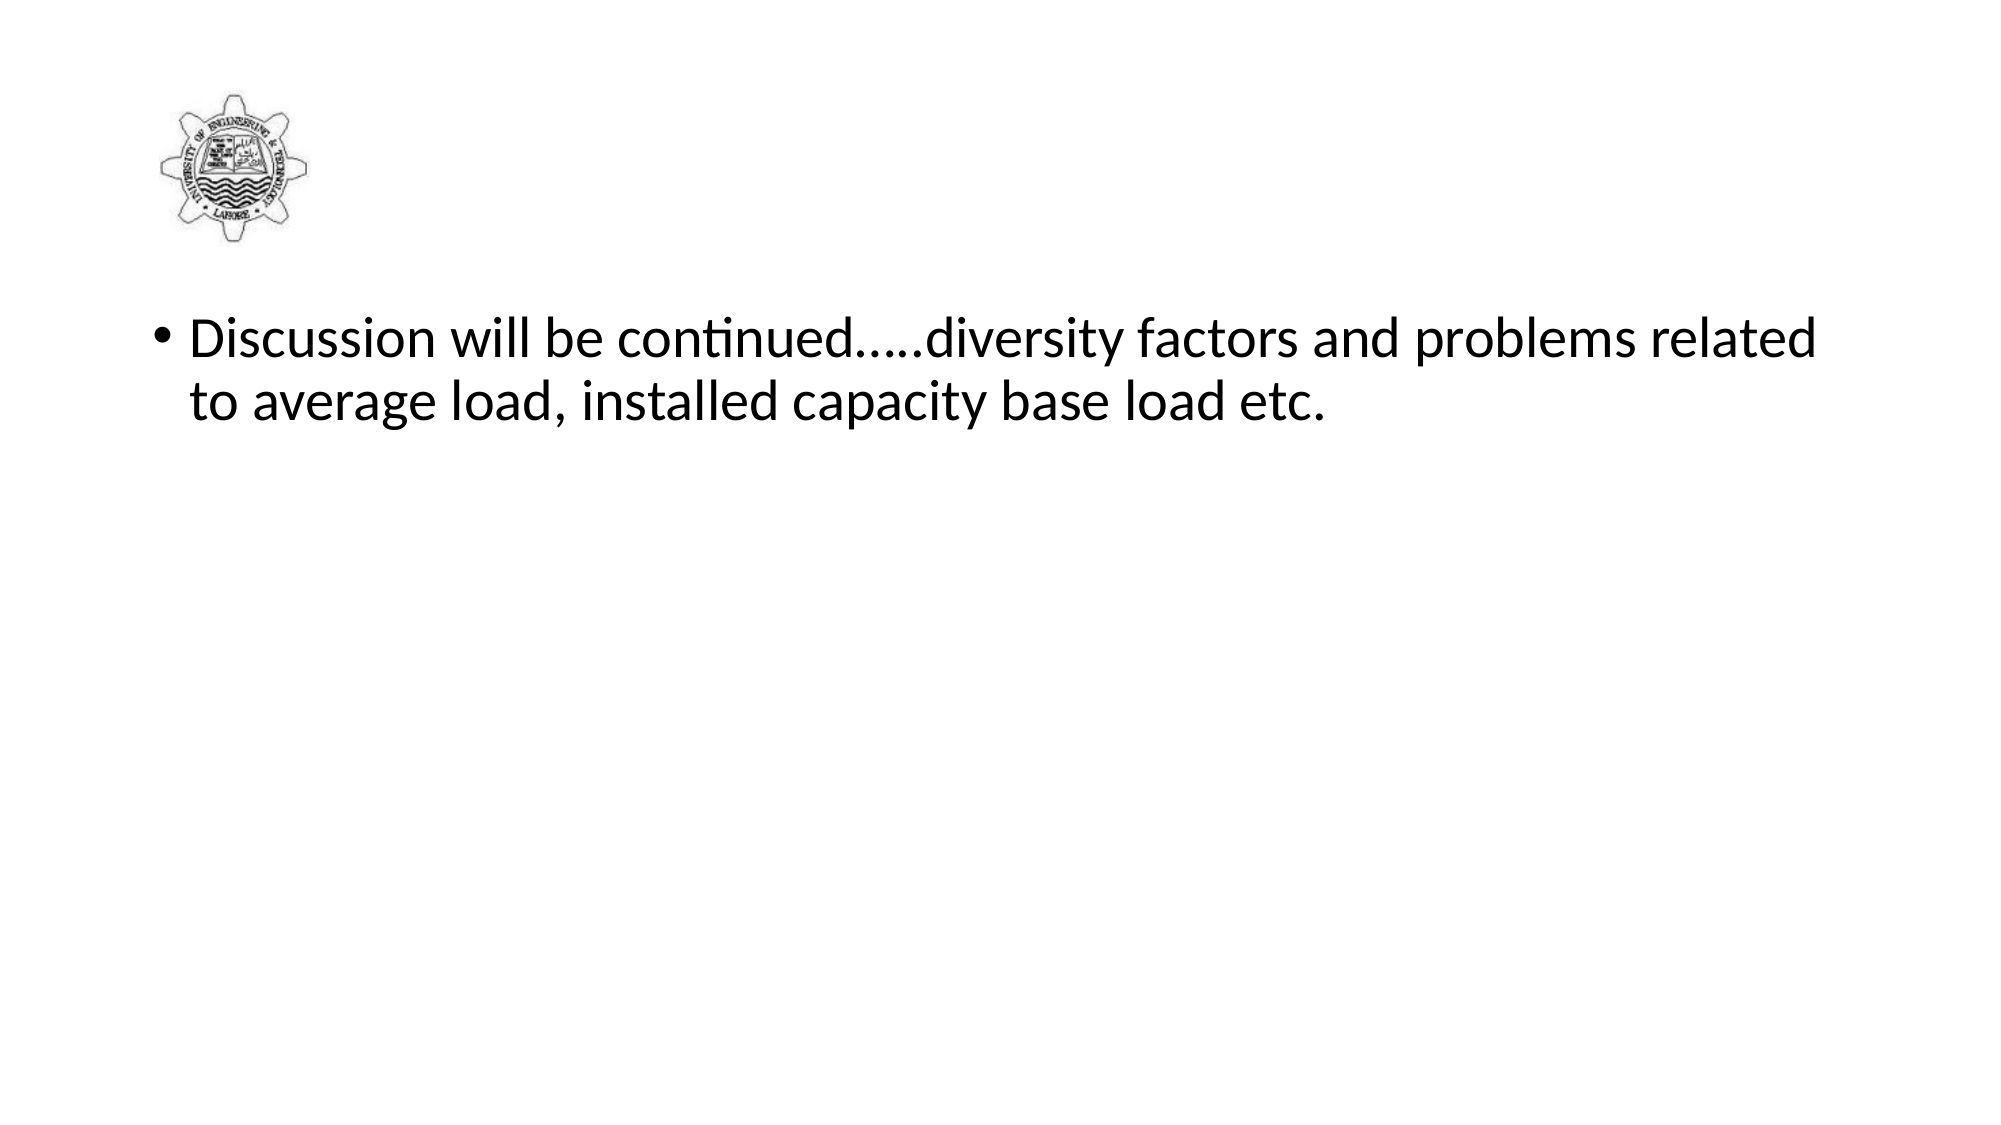

#
Discussion will be continued…..diversity factors and problems related to average load, installed capacity base load etc.